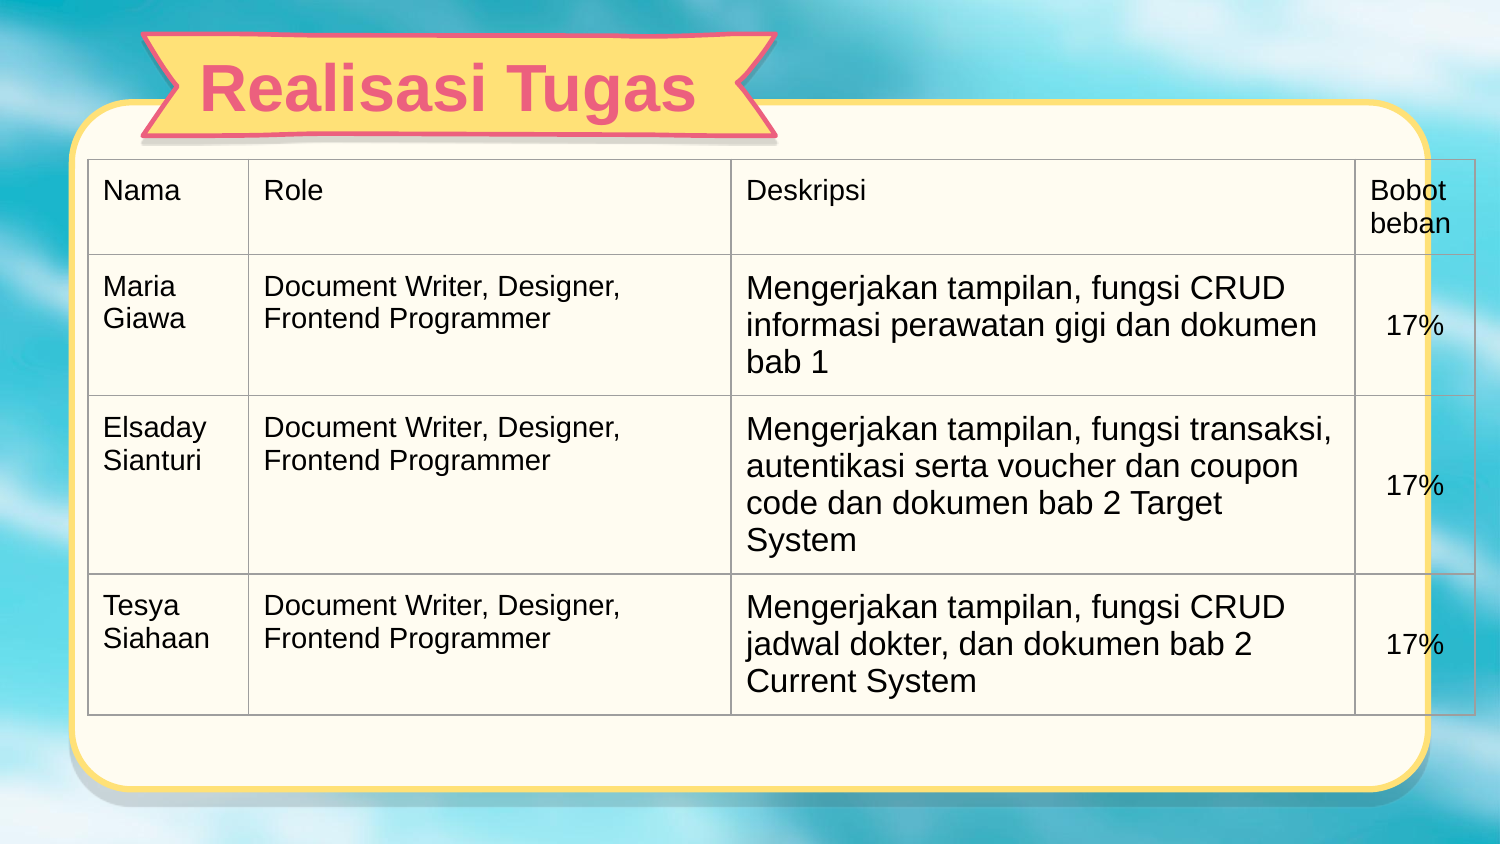

# Realisasi Tugas
| Nama | Role | Deskripsi | Bobot beban |
| --- | --- | --- | --- |
| Maria Giawa | Document Writer, Designer, Frontend Programmer | Mengerjakan tampilan, fungsi CRUD informasi perawatan gigi dan dokumen bab 1 | 17% |
| Elsaday Sianturi | Document Writer, Designer, Frontend Programmer | Mengerjakan tampilan, fungsi transaksi, autentikasi serta voucher dan coupon code dan dokumen bab 2 Target System | 17% |
| Tesya Siahaan | Document Writer, Designer, Frontend Programmer | Mengerjakan tampilan, fungsi CRUD jadwal dokter, dan dokumen bab 2 Current System | 17% |